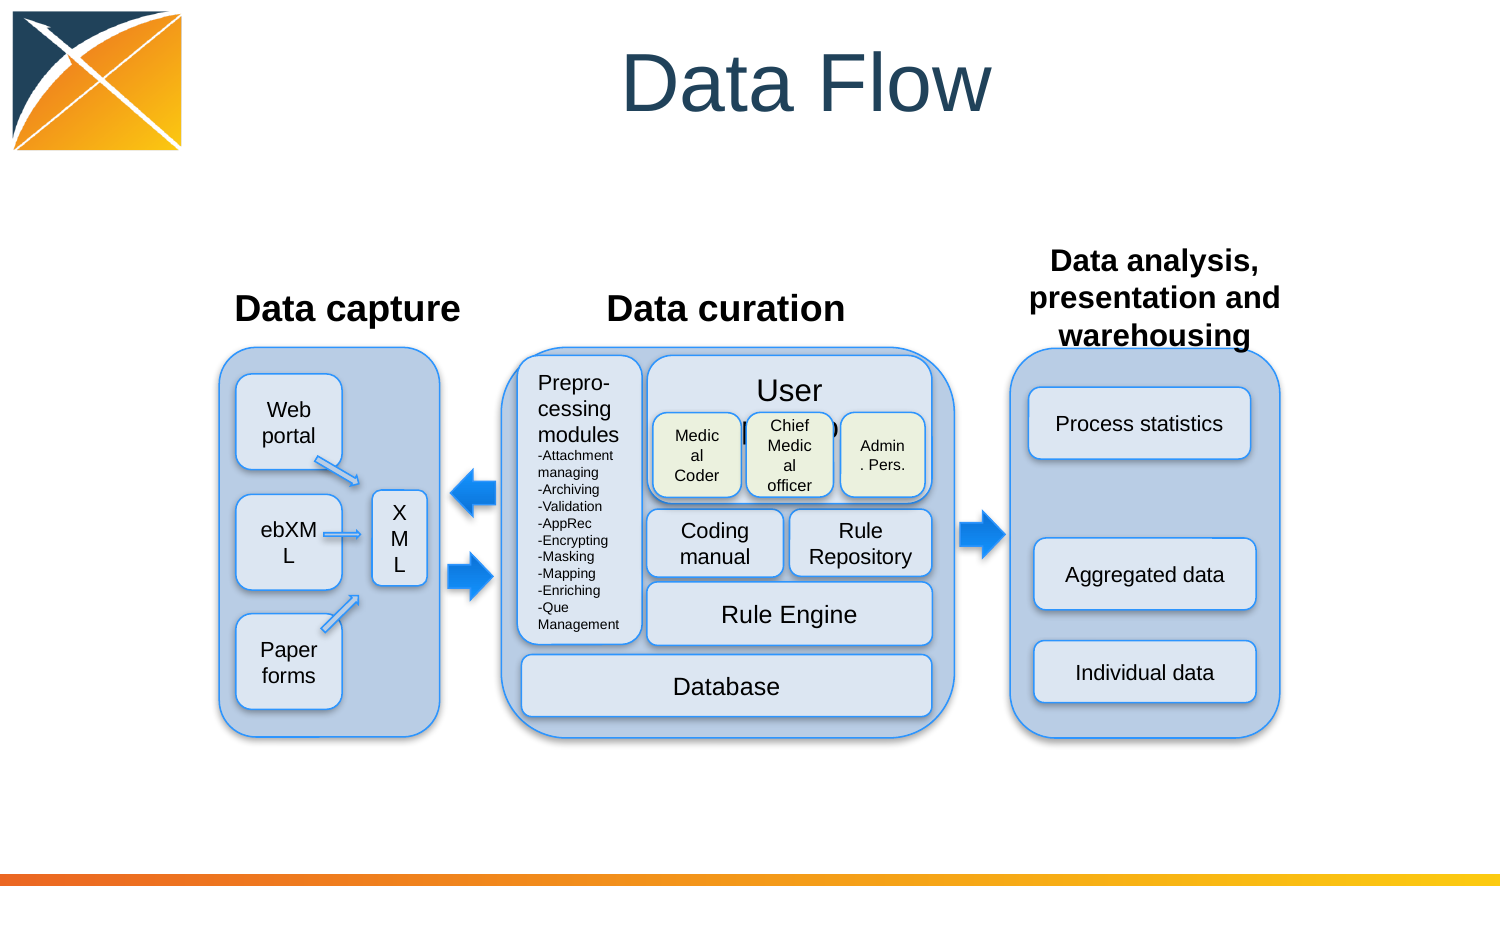

# Data Flow
Data analysis, presentation and warehousing
Data capture
Data curation

Prepro-cessing modules
-Attachment managing
-Archiving
-Validation
-AppRec
-Encrypting
-Masking
-Mapping
-Enriching
-Que Management
User applications
Chief Medical officer
Admin. Pers.
Medical Coder
Coding manual
Rule Repository
Rule Engine
Database

Web portal

XML
ebXML

Paper forms

Process statistics

Aggregated data

Individual data